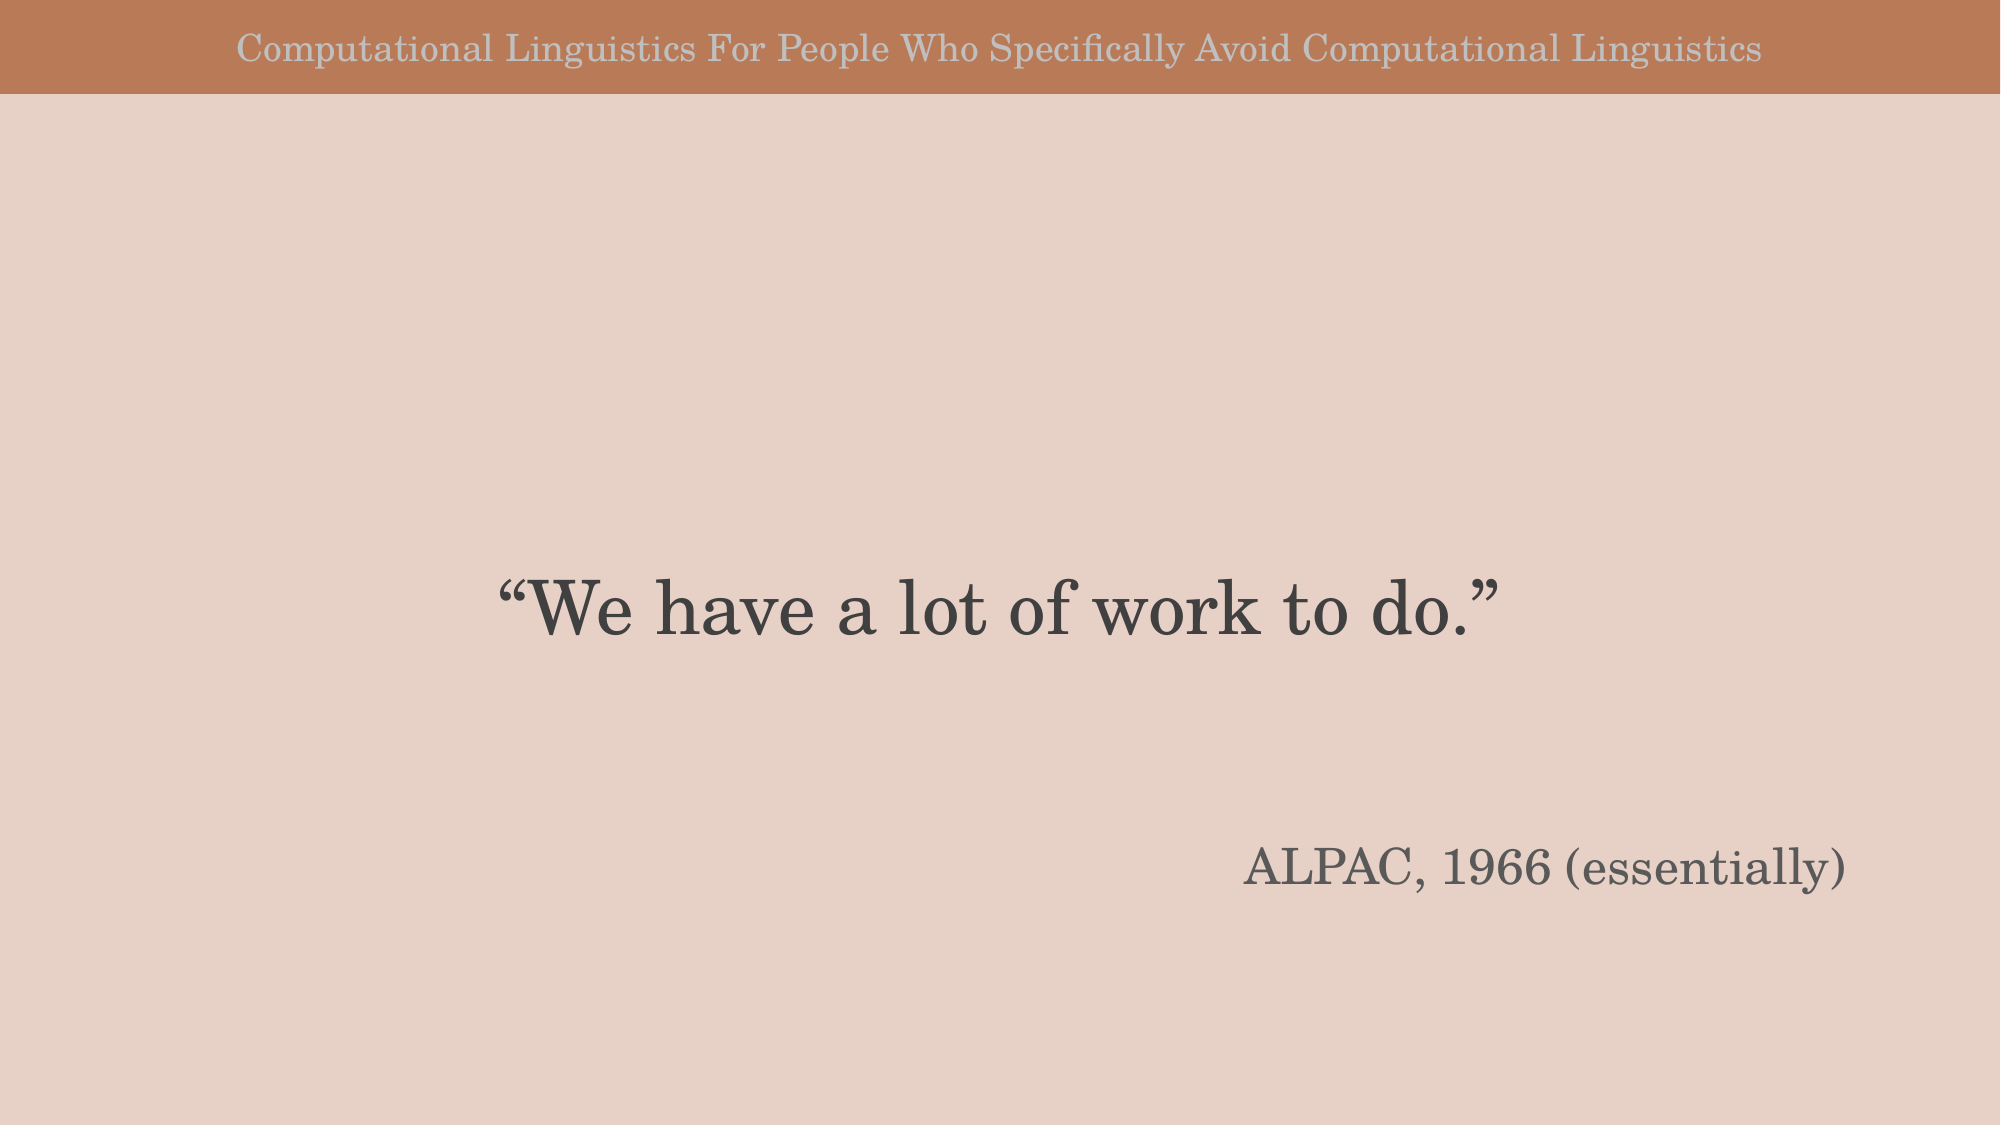

# “We have a lot of work to do.”

ALPAC, 1966 (essentially)